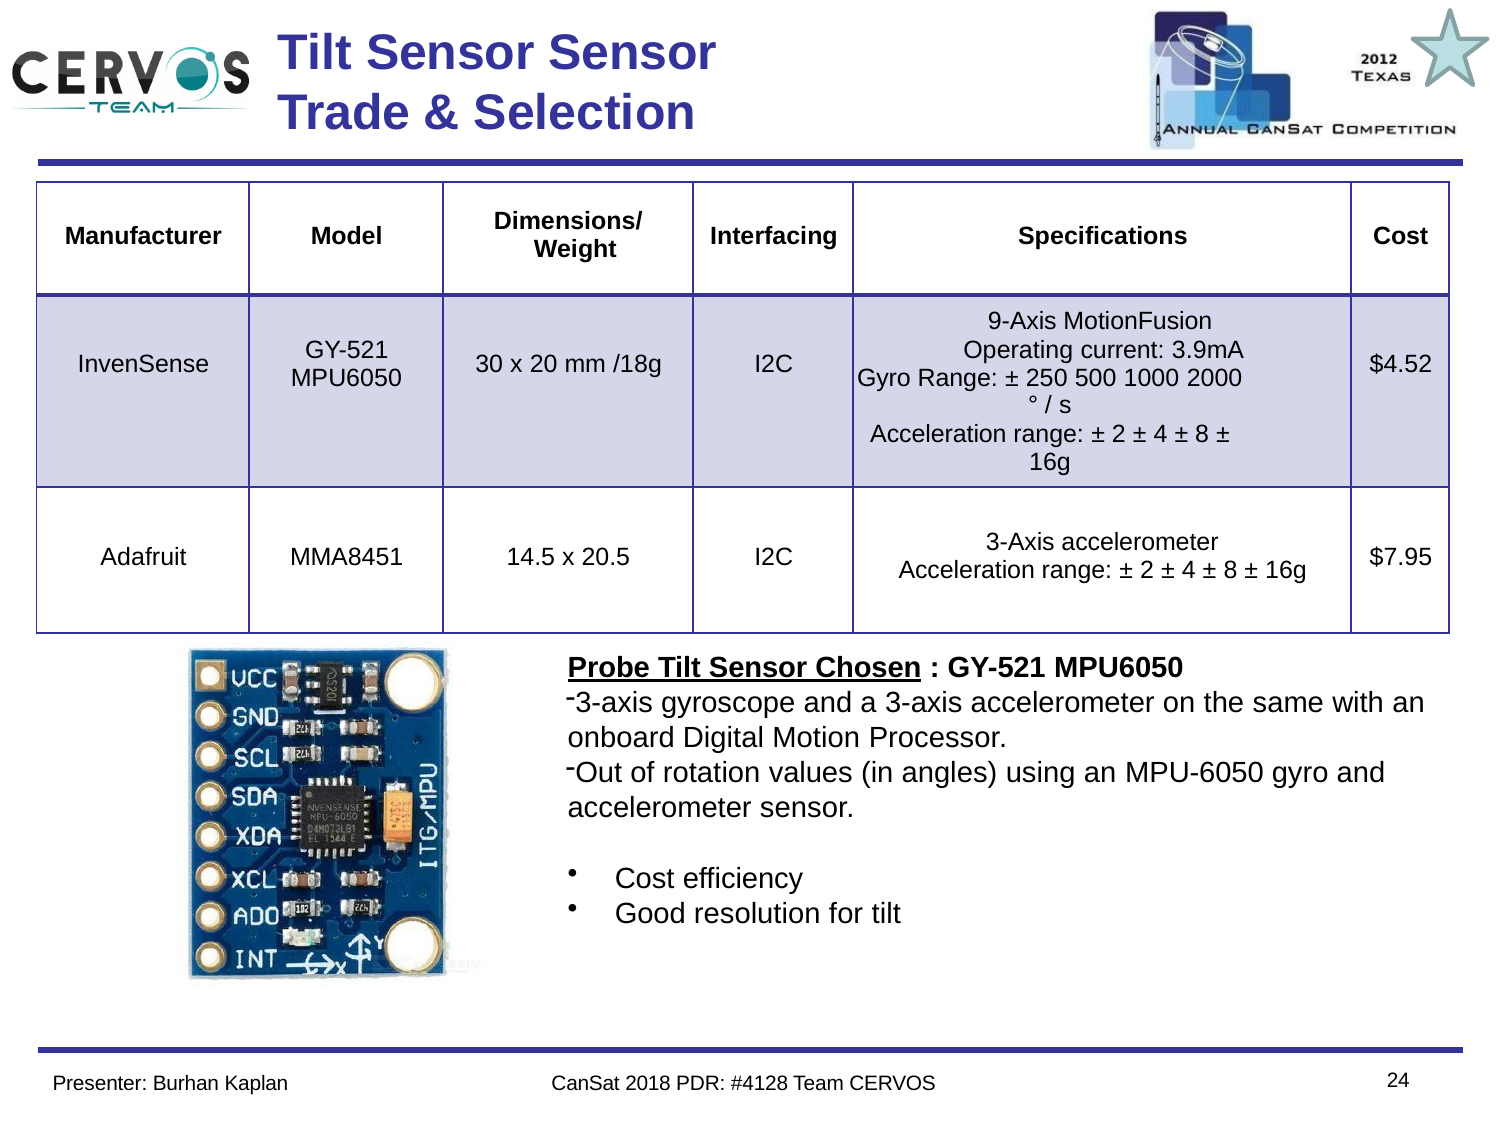

# Tilt Sensor Sensor
Trade & Selection
Team Logo
Here
(If You Want)

| Manufacturer | Model | Dimensions/ Weight | Interfacing | Specifications | Cost |
| --- | --- | --- | --- | --- | --- |
| InvenSense | GY-521 MPU6050 | 30 x 20 mm /18g | I2C | 9-Axis MotionFusion Operating current: 3.9mA Gyro Range: ± 250 500 1000 2000 ° / s Acceleration range: ± 2 ± 4 ± 8 ± 16g | $4.52 |
| Adafruit | MMA8451 | 14.5 x 20.5 | I2C | 3-Axis accelerometer Acceleration range: ± 2 ± 4 ± 8 ± 16g | $7.95 |

Probe Tilt Sensor Chosen : GY-521 MPU6050
3-axis gyroscope and a 3-axis accelerometer on the same with an  onboard Digital Motion Processor.
Out of rotation values (in angles) using an MPU-6050 gyro and  accelerometer sensor.

Cost efficiency
Good resolution for tilt
24
Presenter: Burhan Kaplan
CanSat 2018 PDR: #4128 Team CERVOS